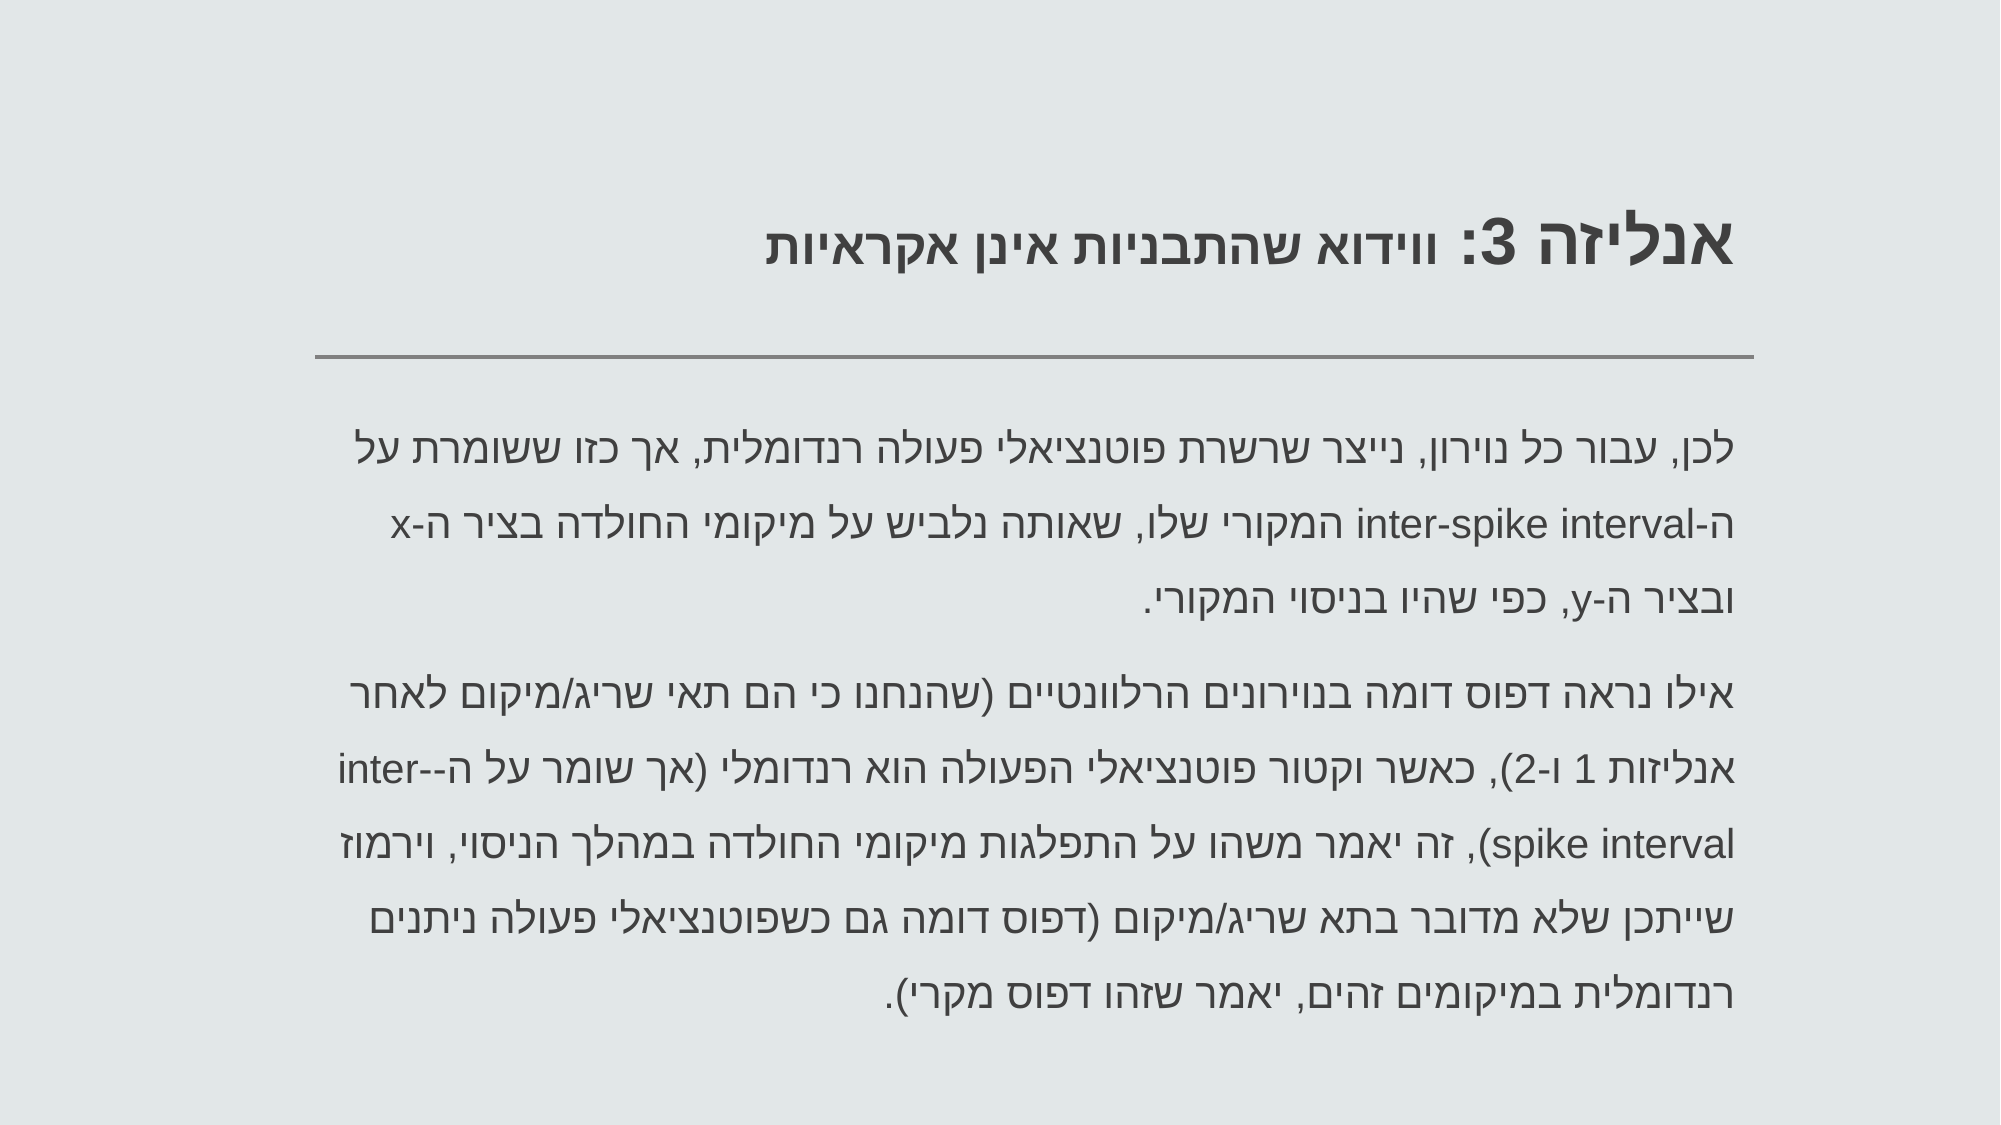

# אנליזה 3: ווידוא שהתבניות אינן אקראיות
לכן, עבור כל נוירון, נייצר שרשרת פוטנציאלי פעולה רנדומלית, אך כזו ששומרת על ה-inter-spike interval המקורי שלו, שאותה נלביש על מיקומי החולדה בציר ה-x  ובציר ה-y, כפי שהיו בניסוי המקורי.
אילו נראה דפוס דומה בנוירונים הרלוונטיים (שהנחנו כי הם תאי שריג/מיקום לאחר אנליזות 1 ו-2), כאשר וקטור פוטנציאלי הפעולה הוא רנדומלי (אך שומר על ה-inter-spike interval), זה יאמר משהו על התפלגות מיקומי החולדה במהלך הניסוי, וירמוז שייתכן שלא מדובר בתא שריג/מיקום (דפוס דומה גם כשפוטנציאלי פעולה ניתנים רנדומלית במיקומים זהים, יאמר שזהו דפוס מקרי).